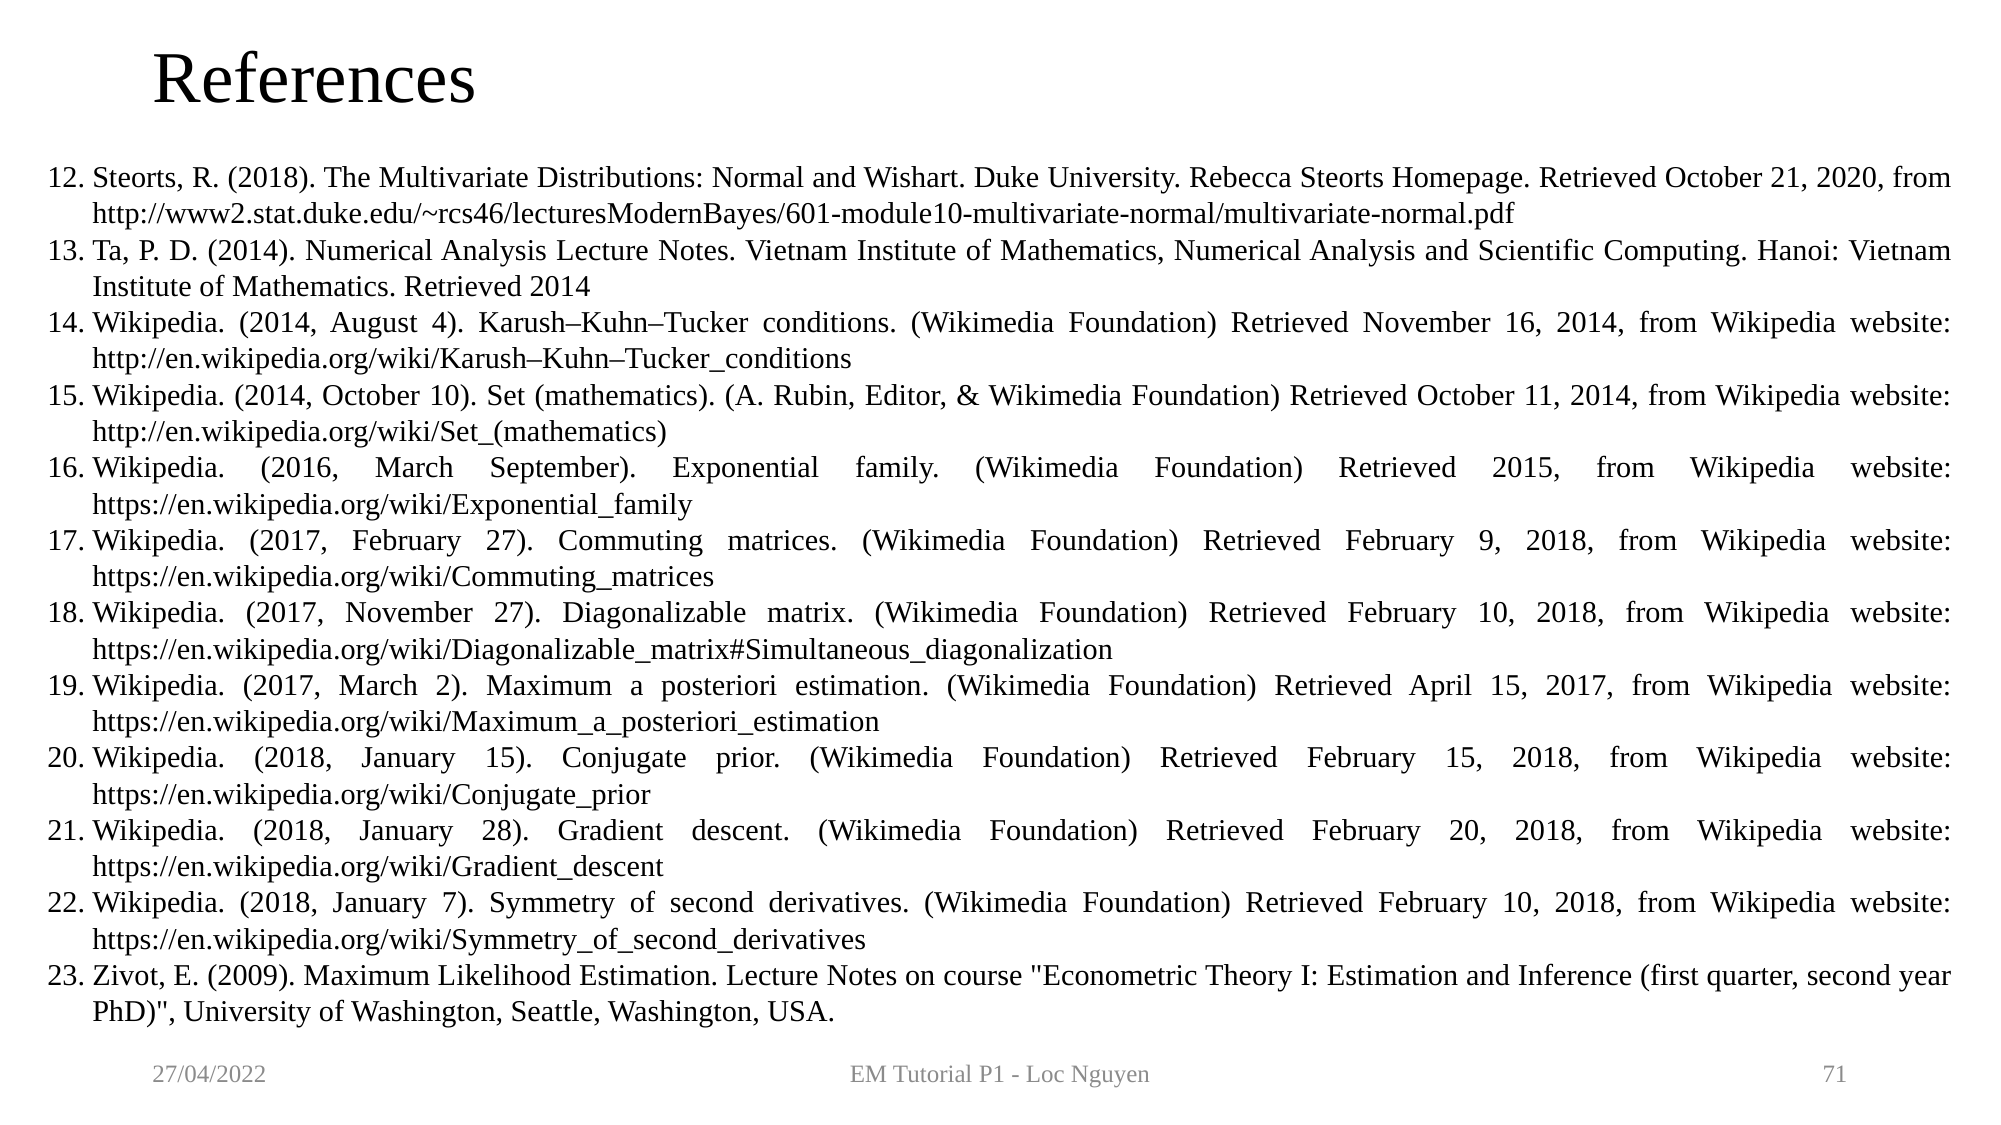

# References
Steorts, R. (2018). The Multivariate Distributions: Normal and Wishart. Duke University. Rebecca Steorts Homepage. Retrieved October 21, 2020, from http://www2.stat.duke.edu/~rcs46/lecturesModernBayes/601-module10-multivariate-normal/multivariate-normal.pdf
Ta, P. D. (2014). Numerical Analysis Lecture Notes. Vietnam Institute of Mathematics, Numerical Analysis and Scientific Computing. Hanoi: Vietnam Institute of Mathematics. Retrieved 2014
Wikipedia. (2014, August 4). Karush–Kuhn–Tucker conditions. (Wikimedia Foundation) Retrieved November 16, 2014, from Wikipedia website: http://en.wikipedia.org/wiki/Karush–Kuhn–Tucker_conditions
Wikipedia. (2014, October 10). Set (mathematics). (A. Rubin, Editor, & Wikimedia Foundation) Retrieved October 11, 2014, from Wikipedia website: http://en.wikipedia.org/wiki/Set_(mathematics)
Wikipedia. (2016, March September). Exponential family. (Wikimedia Foundation) Retrieved 2015, from Wikipedia website: https://en.wikipedia.org/wiki/Exponential_family
Wikipedia. (2017, February 27). Commuting matrices. (Wikimedia Foundation) Retrieved February 9, 2018, from Wikipedia website: https://en.wikipedia.org/wiki/Commuting_matrices
Wikipedia. (2017, November 27). Diagonalizable matrix. (Wikimedia Foundation) Retrieved February 10, 2018, from Wikipedia website: https://en.wikipedia.org/wiki/Diagonalizable_matrix#Simultaneous_diagonalization
Wikipedia. (2017, March 2). Maximum a posteriori estimation. (Wikimedia Foundation) Retrieved April 15, 2017, from Wikipedia website: https://en.wikipedia.org/wiki/Maximum_a_posteriori_estimation
Wikipedia. (2018, January 15). Conjugate prior. (Wikimedia Foundation) Retrieved February 15, 2018, from Wikipedia website: https://en.wikipedia.org/wiki/Conjugate_prior
Wikipedia. (2018, January 28). Gradient descent. (Wikimedia Foundation) Retrieved February 20, 2018, from Wikipedia website: https://en.wikipedia.org/wiki/Gradient_descent
Wikipedia. (2018, January 7). Symmetry of second derivatives. (Wikimedia Foundation) Retrieved February 10, 2018, from Wikipedia website: https://en.wikipedia.org/wiki/Symmetry_of_second_derivatives
Zivot, E. (2009). Maximum Likelihood Estimation. Lecture Notes on course "Econometric Theory I: Estimation and Inference (first quarter, second year PhD)", University of Washington, Seattle, Washington, USA.
27/04/2022
EM Tutorial P1 - Loc Nguyen
71